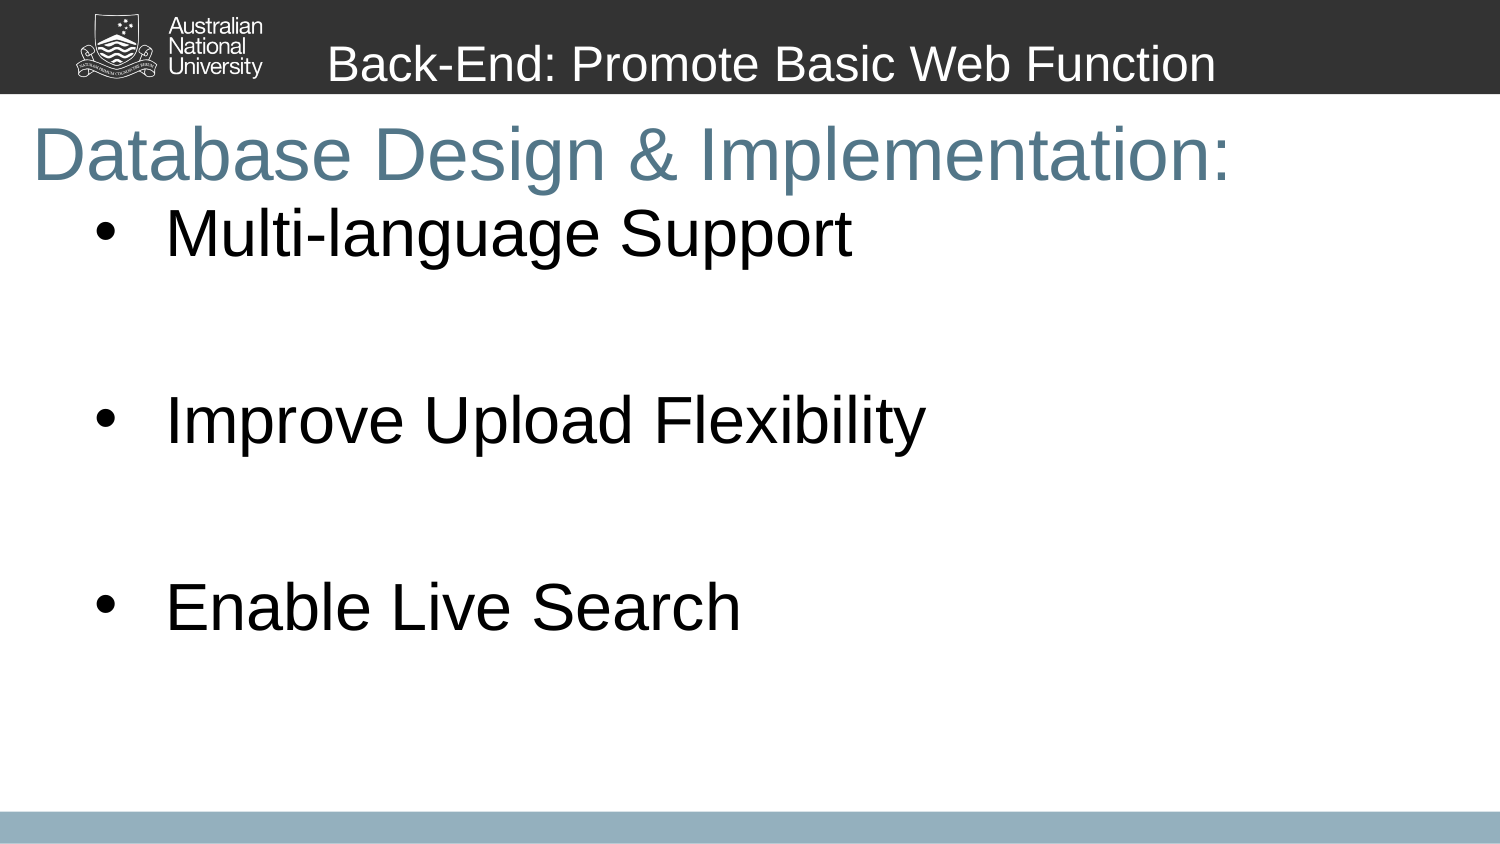

# Back-End: Promote Basic Web Function
Database Design & Implementation:
Multi-language Support

Improve Upload Flexibility

Enable Live Search